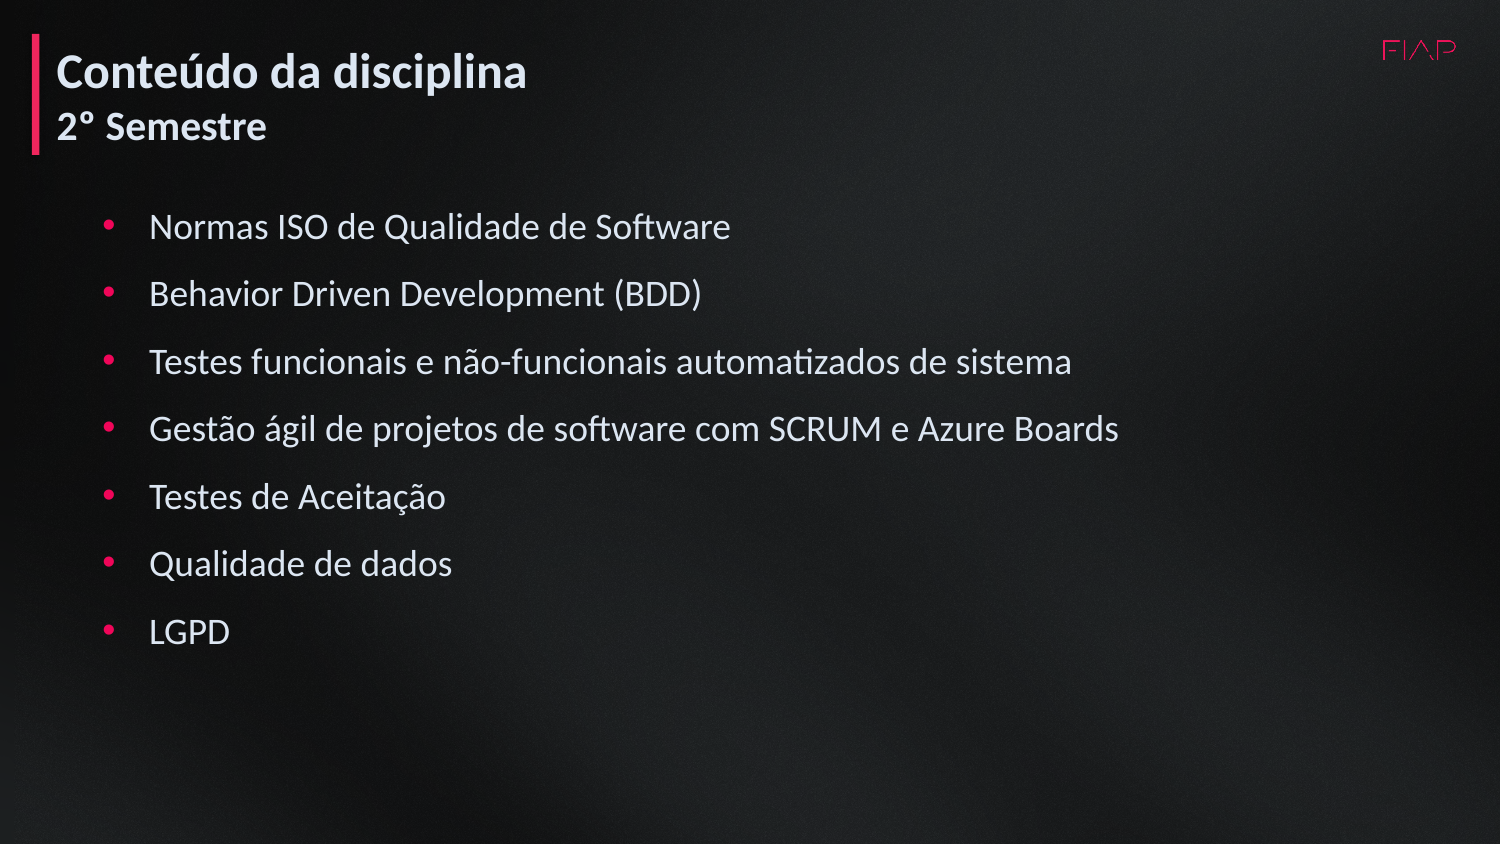

Conteúdo da disciplina
2º Semestre

Normas ISO de Qualidade de Software
Behavior Driven Development (BDD)
Testes funcionais e não-funcionais automatizados de sistema
Gestão ágil de projetos de software com SCRUM e Azure Boards
Testes de Aceitação
Qualidade de dados
LGPD